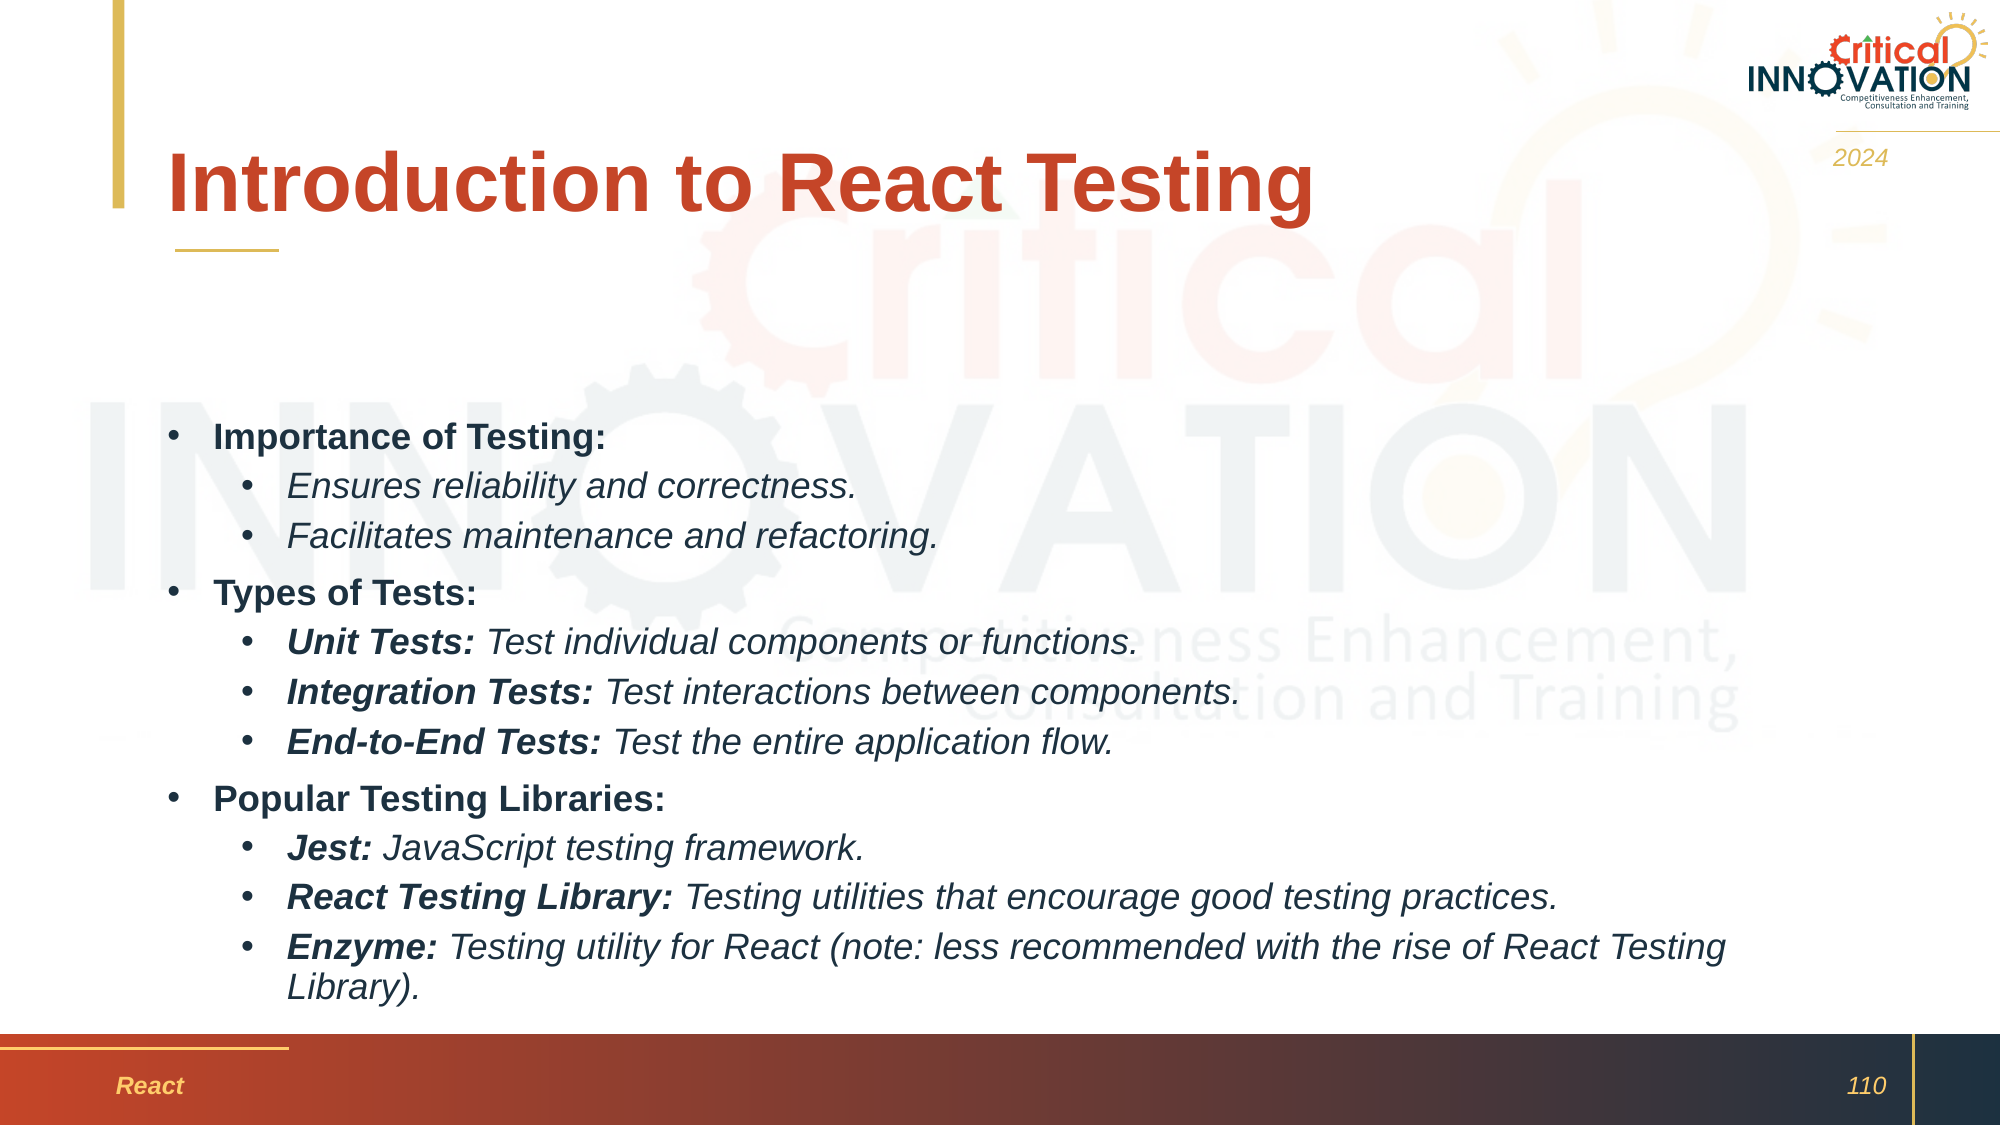

# Introduction to React Testing
2024

Importance of Testing:
Ensures reliability and correctness.
Facilitates maintenance and refactoring.
Types of Tests:
Unit Tests: Test individual components or functions.
Integration Tests: Test interactions between components.
End-to-End Tests: Test the entire application flow.
Popular Testing Libraries:
Jest: JavaScript testing framework.
React Testing Library: Testing utilities that encourage good testing practices.
Enzyme: Testing utility for React (note: less recommended with the rise of React Testing Library).
React
110